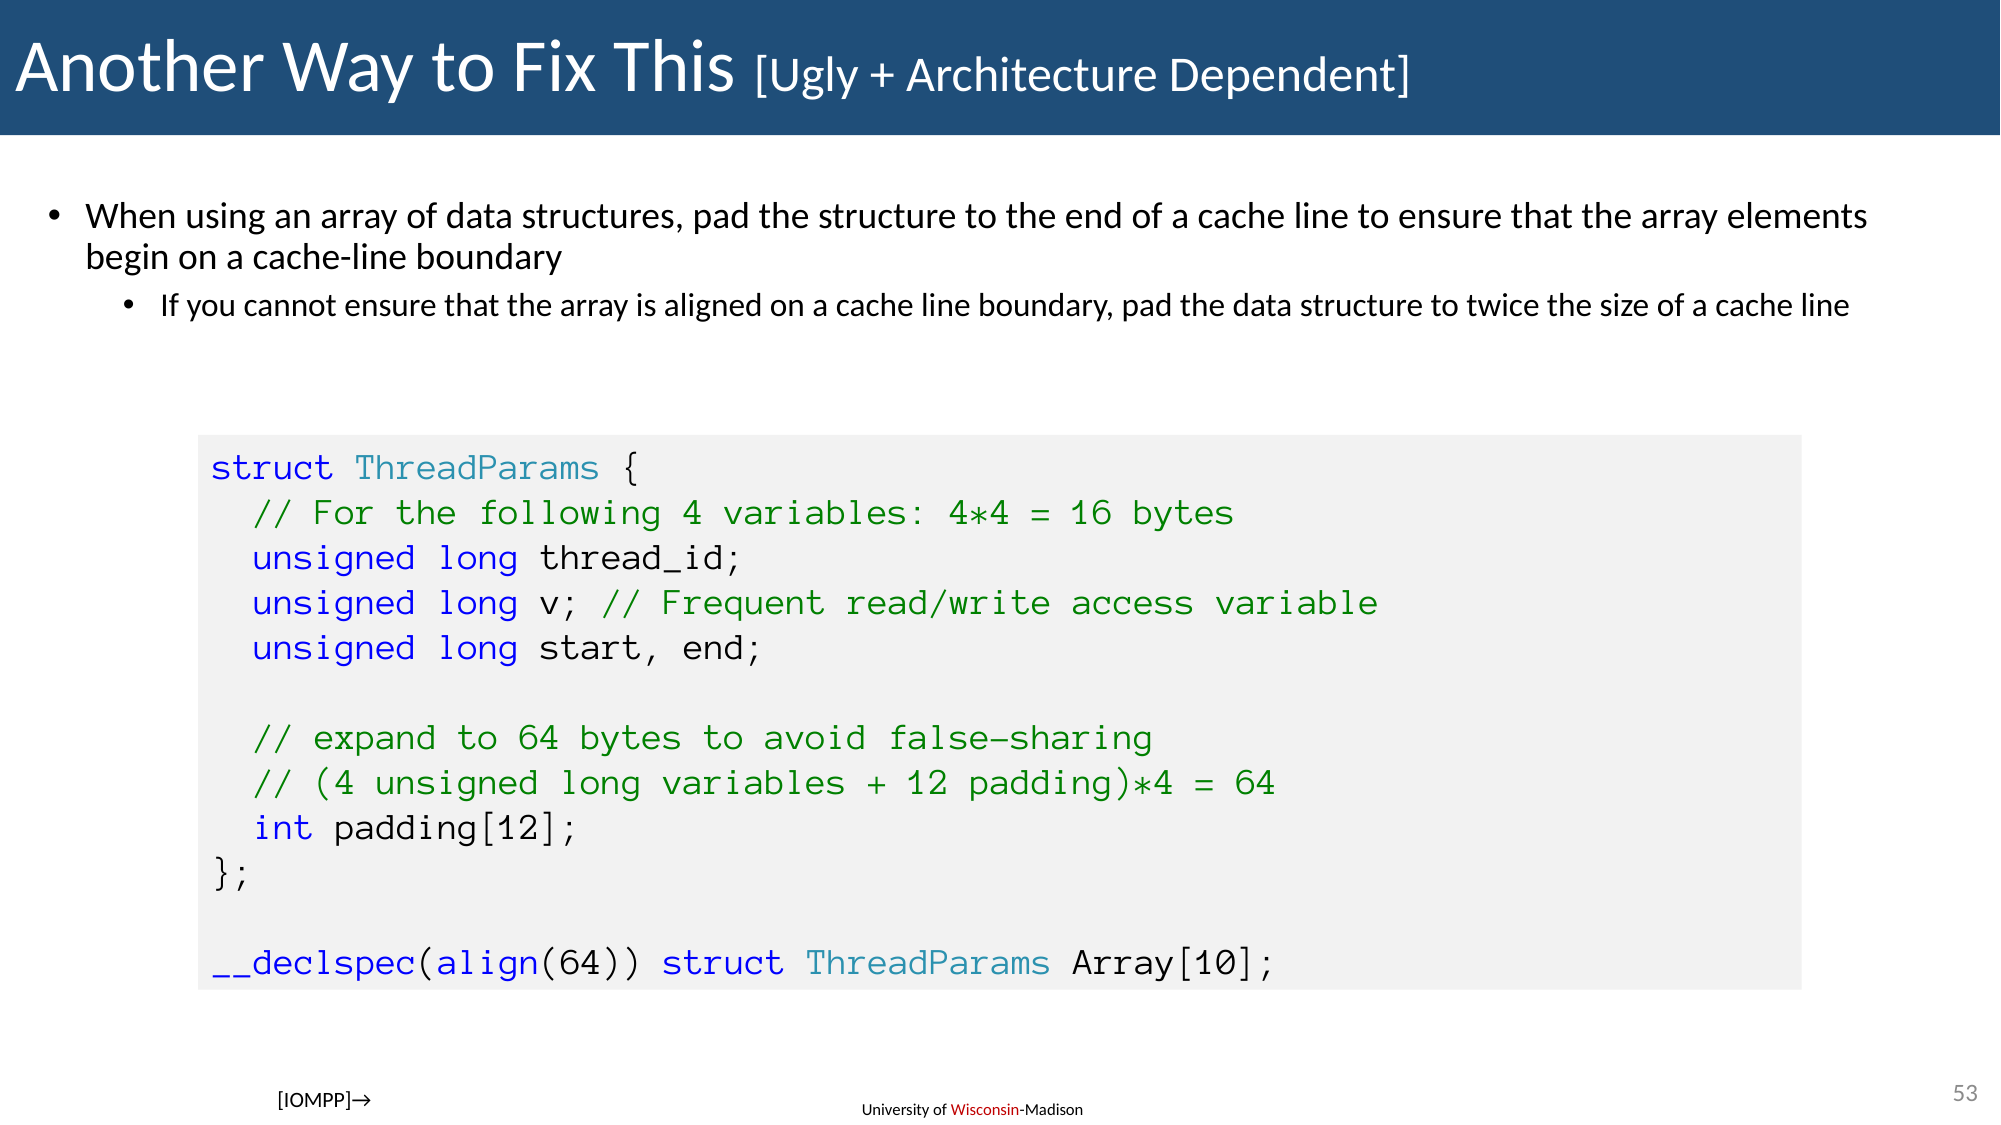

# Another Way to Fix This [Ugly + Architecture Dependent]
When using an array of data structures, pad the structure to the end of a cache line to ensure that the array elements begin on a cache-line boundary
If you cannot ensure that the array is aligned on a cache line boundary, pad the data structure to twice the size of a cache line
struct ThreadParams {
  // For the following 4 variables: 4*4 = 16 bytes
  unsigned long thread_id;
  unsigned long v; // Frequent read/write access variable
  unsigned long start, end;

  // expand to 64 bytes to avoid false-sharing
  // (4 unsigned long variables + 12 padding)*4 = 64
  int padding[12];
};

__declspec(align(64)) struct ThreadParams Array[10];
53
[IOMPP]→